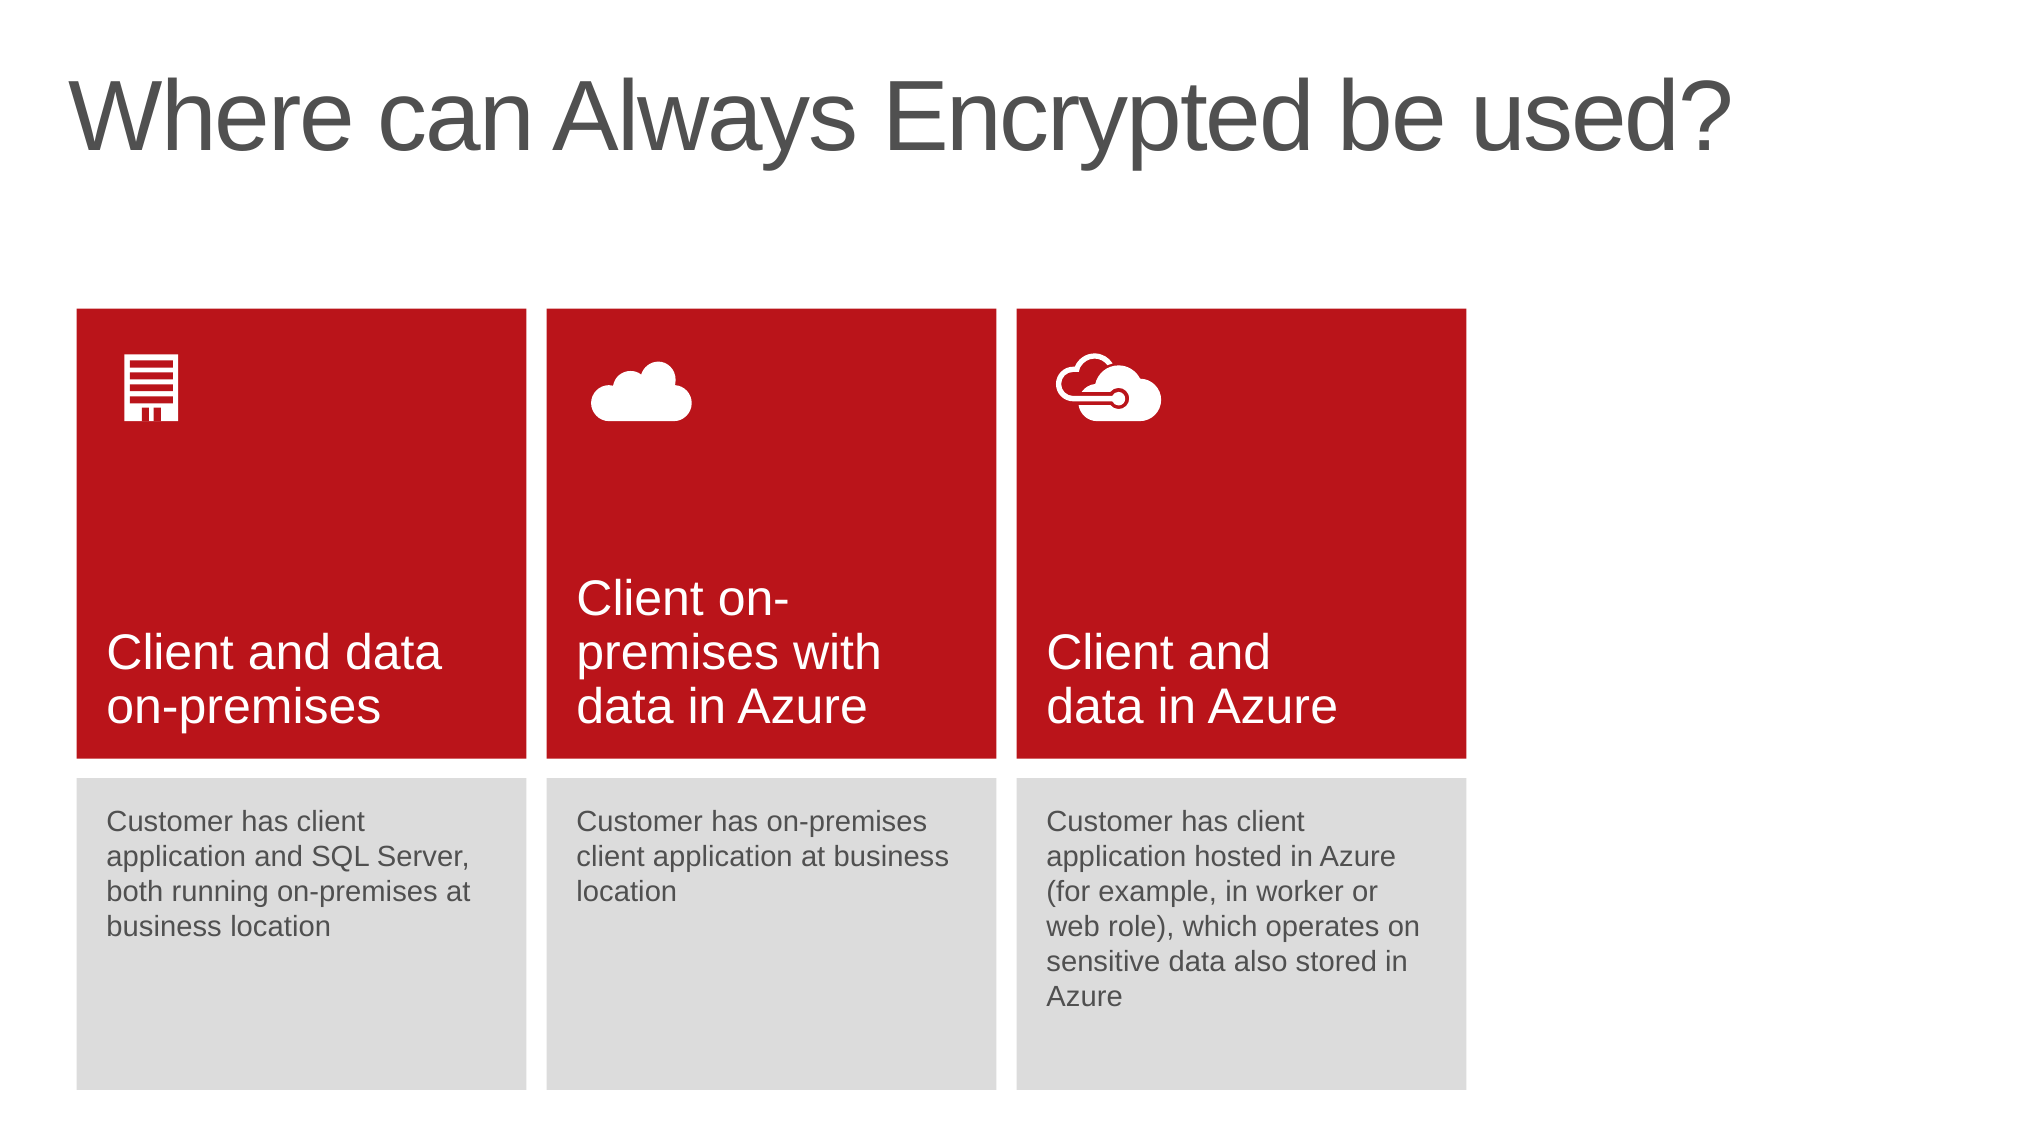

# Where can Always Encrypted be used?
Client and data on-premises
Client on-premises with data in Azure
Client and
data in Azure

Customer has client application and SQL Server, both running on-premises at business location
Customer has on-premises client application at business location
Customer has client application hosted in Azure (for example, in worker or web role), which operates on sensitive data also stored in Azure